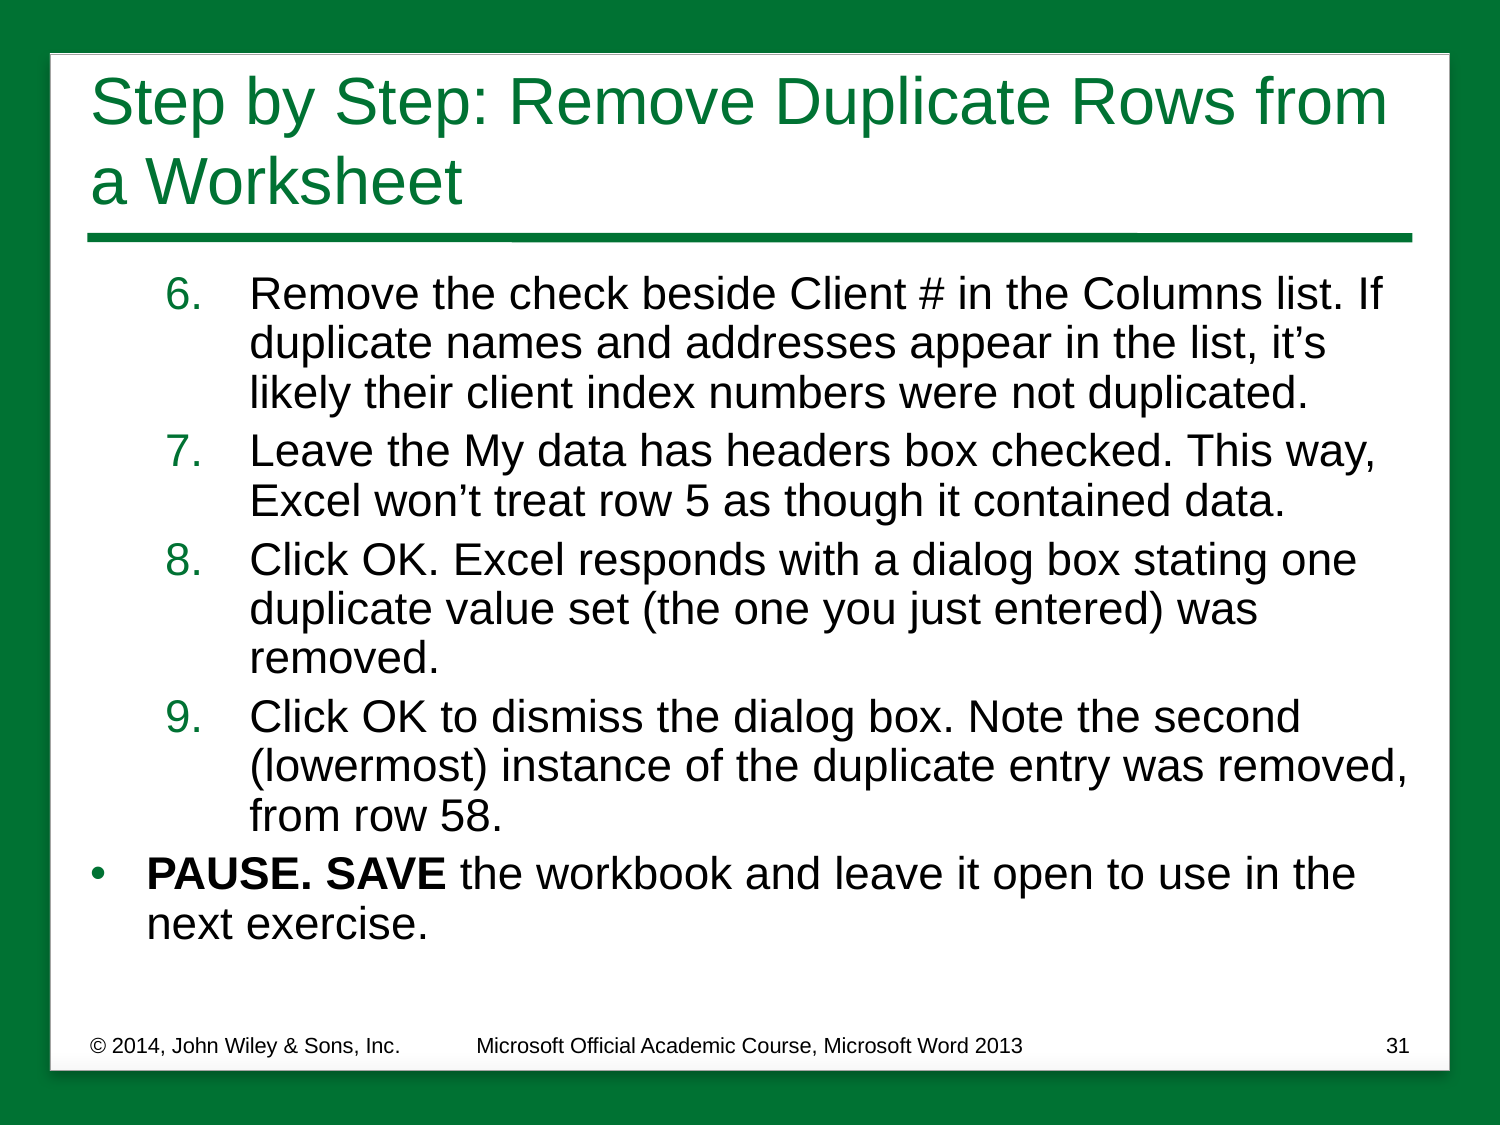

# Step by Step: Remove Duplicate Rows from a Worksheet
Remove the check beside Client # in the Columns list. If duplicate names and addresses appear in the list, it’s likely their client index numbers were not duplicated.
Leave the My data has headers box checked. This way, Excel won’t treat row 5 as though it contained data.
Click OK. Excel responds with a dialog box stating one duplicate value set (the one you just entered) was removed.
Click OK to dismiss the dialog box. Note the second (lowermost) instance of the duplicate entry was removed, from row 58.
PAUSE. SAVE the workbook and leave it open to use in the next exercise.
© 2014, John Wiley & Sons, Inc.
Microsoft Official Academic Course, Microsoft Word 2013
31